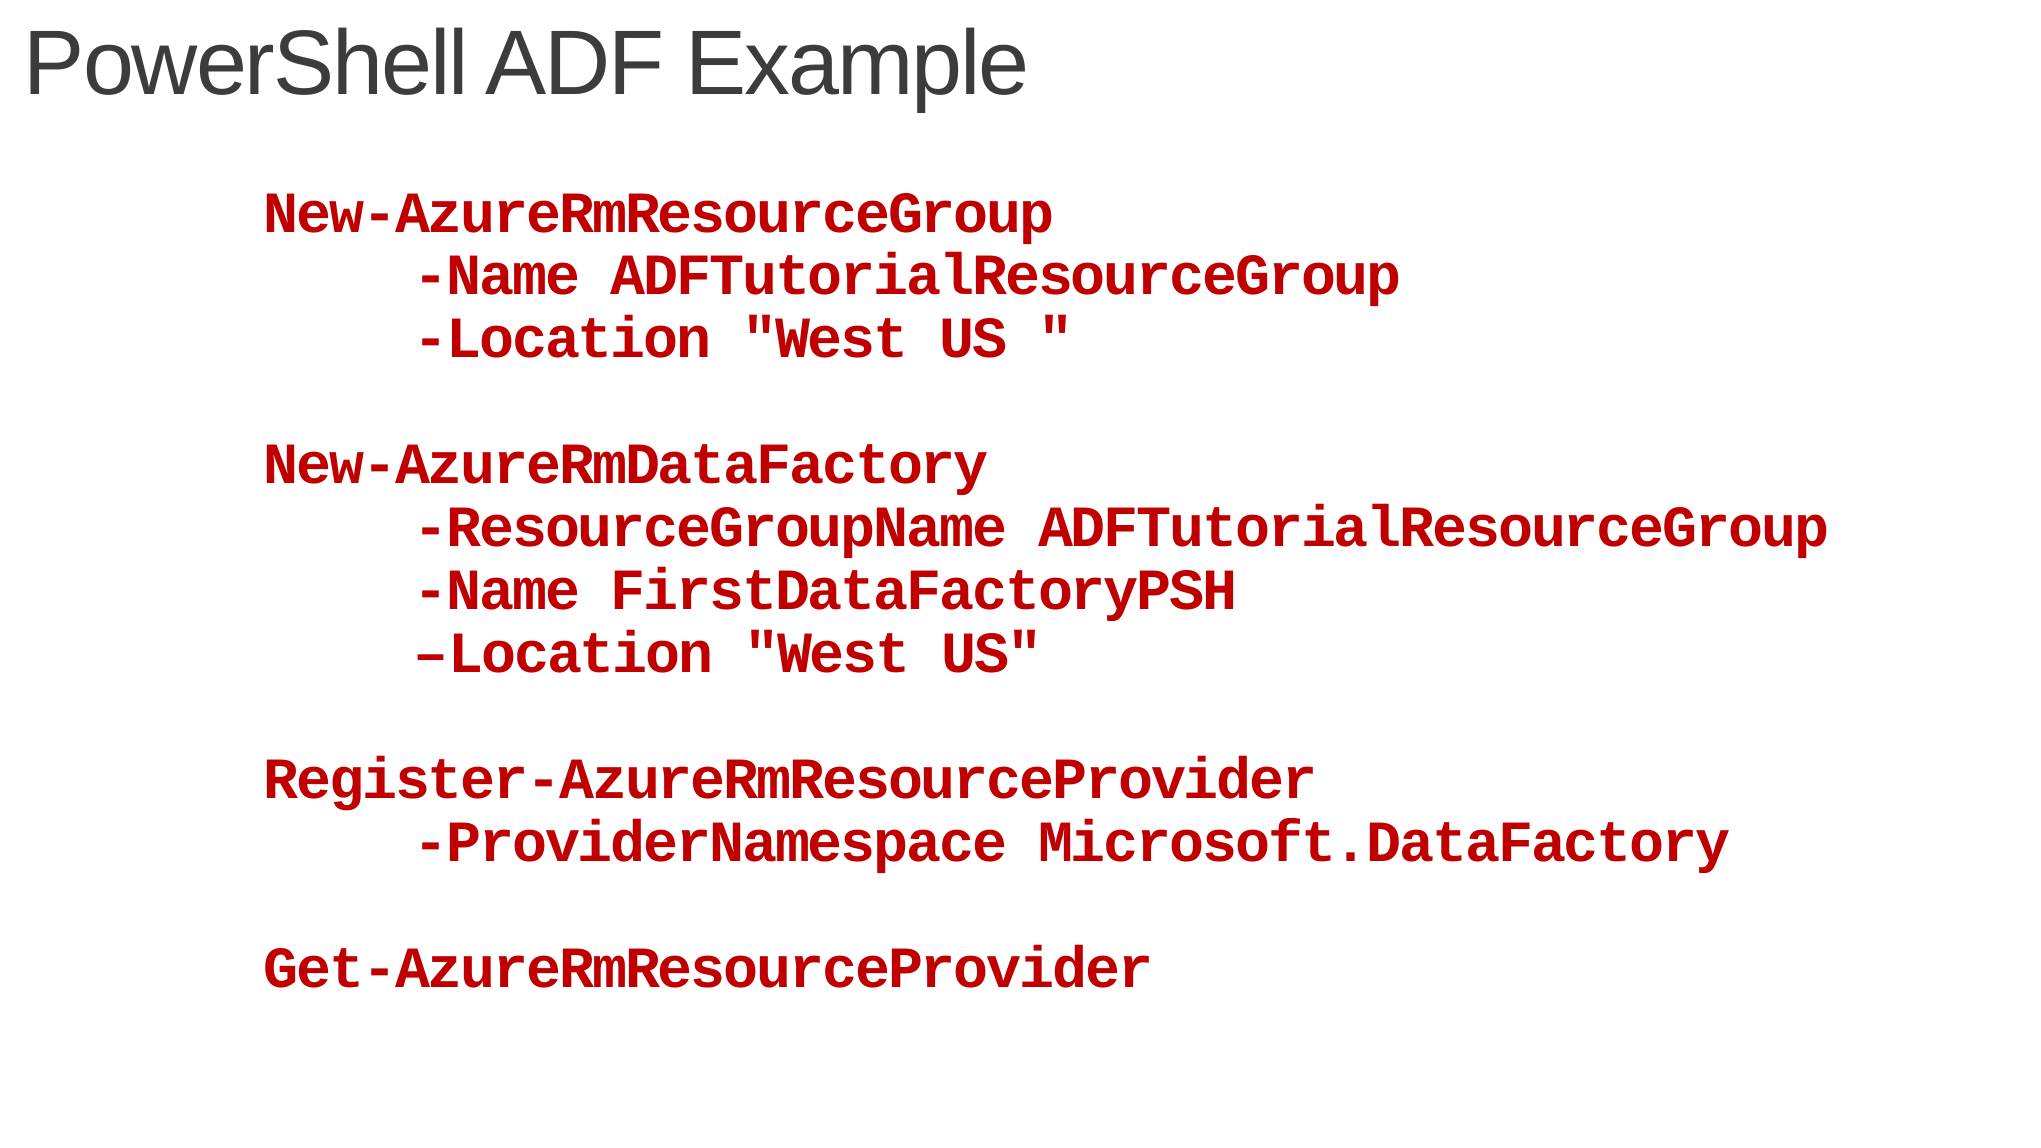

PowerShell ADF Example
New-AzureRmResourceGroup
	-Name ADFTutorialResourceGroup
	-Location "West US "

New-AzureRmDataFactory
	-ResourceGroupName ADFTutorialResourceGroup
	-Name FirstDataFactoryPSH
	–Location "West US"

Register-AzureRmResourceProvider
	-ProviderNamespace Microsoft.DataFactory

Get-AzureRmResourceProvider